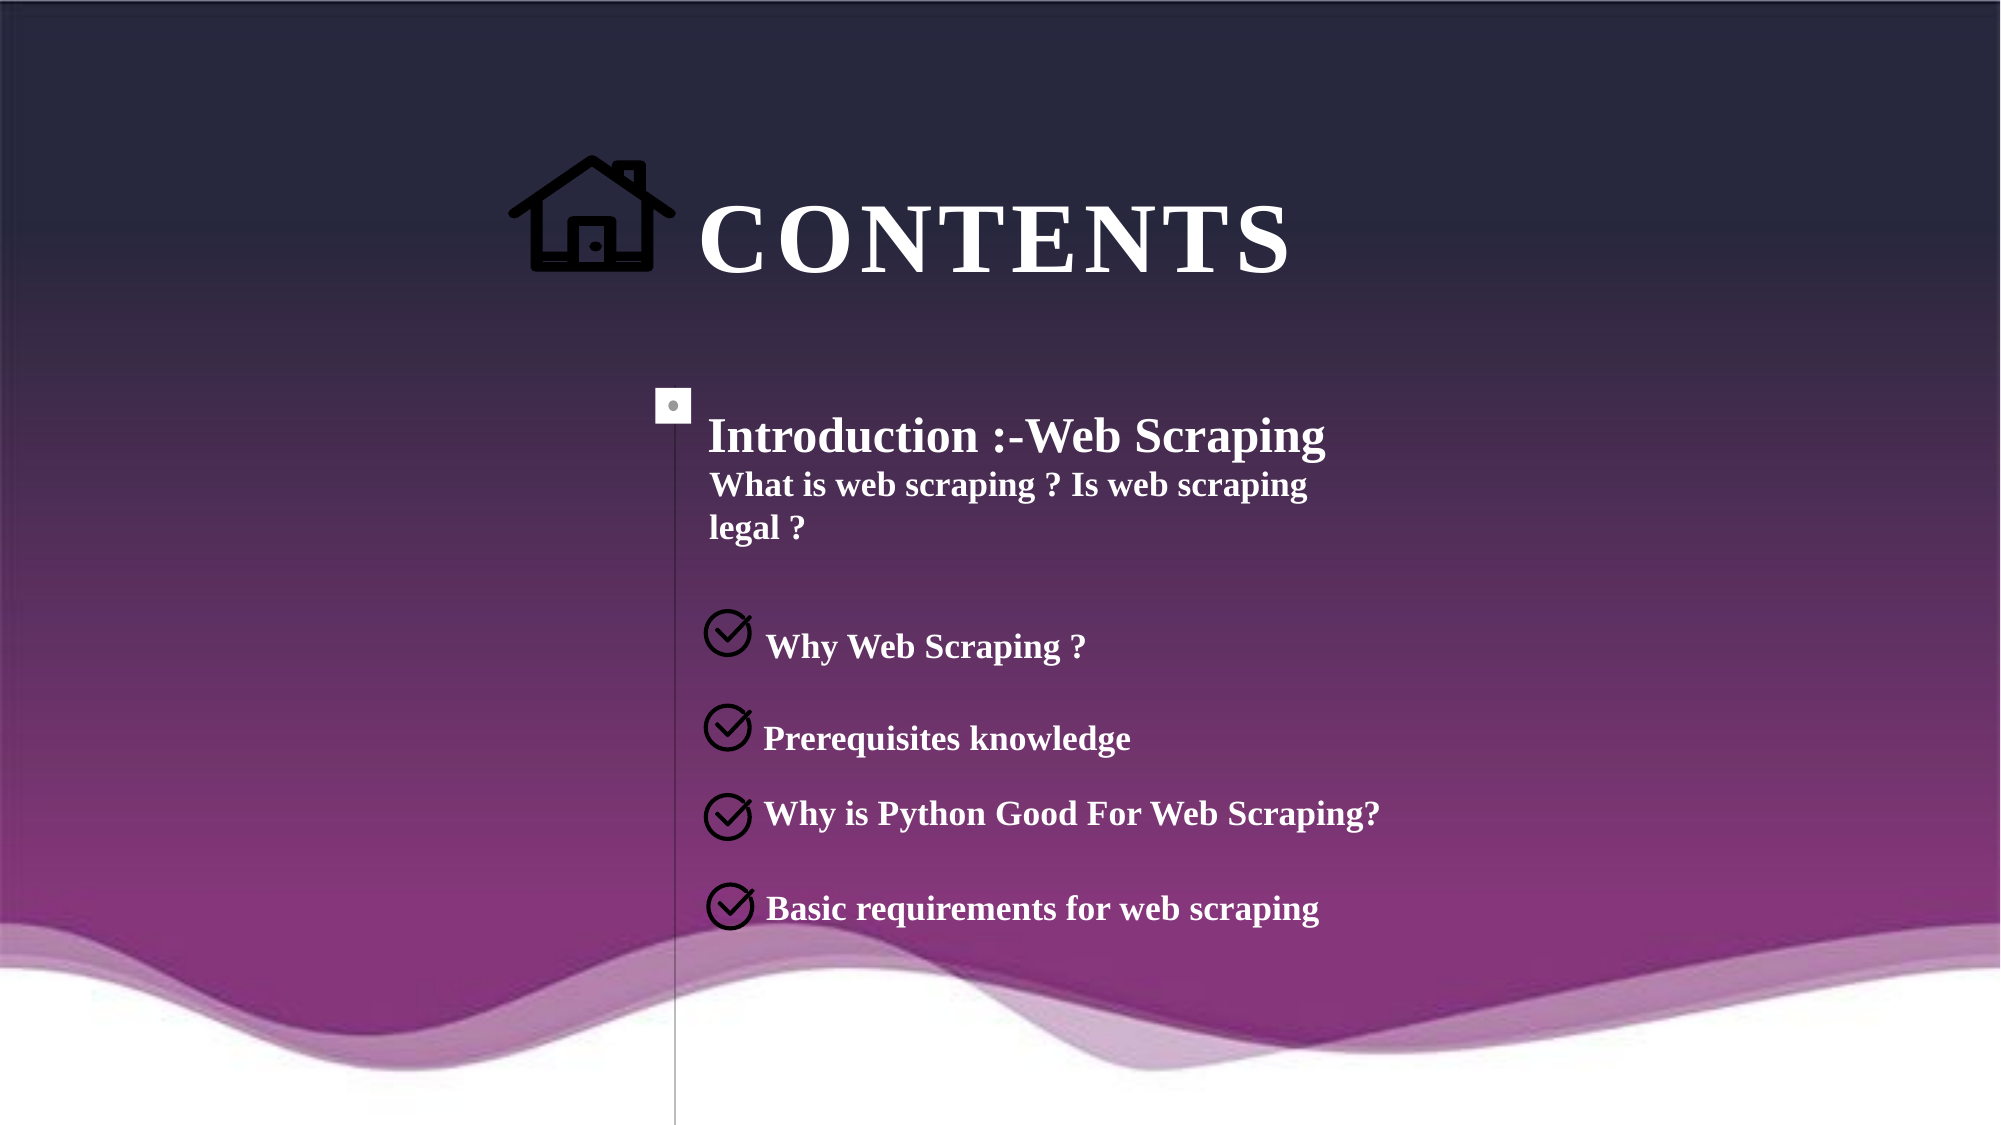

CONTENTS
Introduction :-Web Scraping

What is web scraping ? Is web scraping legal ?
Why Web Scraping ?

Prerequisites knowledge

Why is Python Good For Web Scraping?

Basic requirements for web scraping